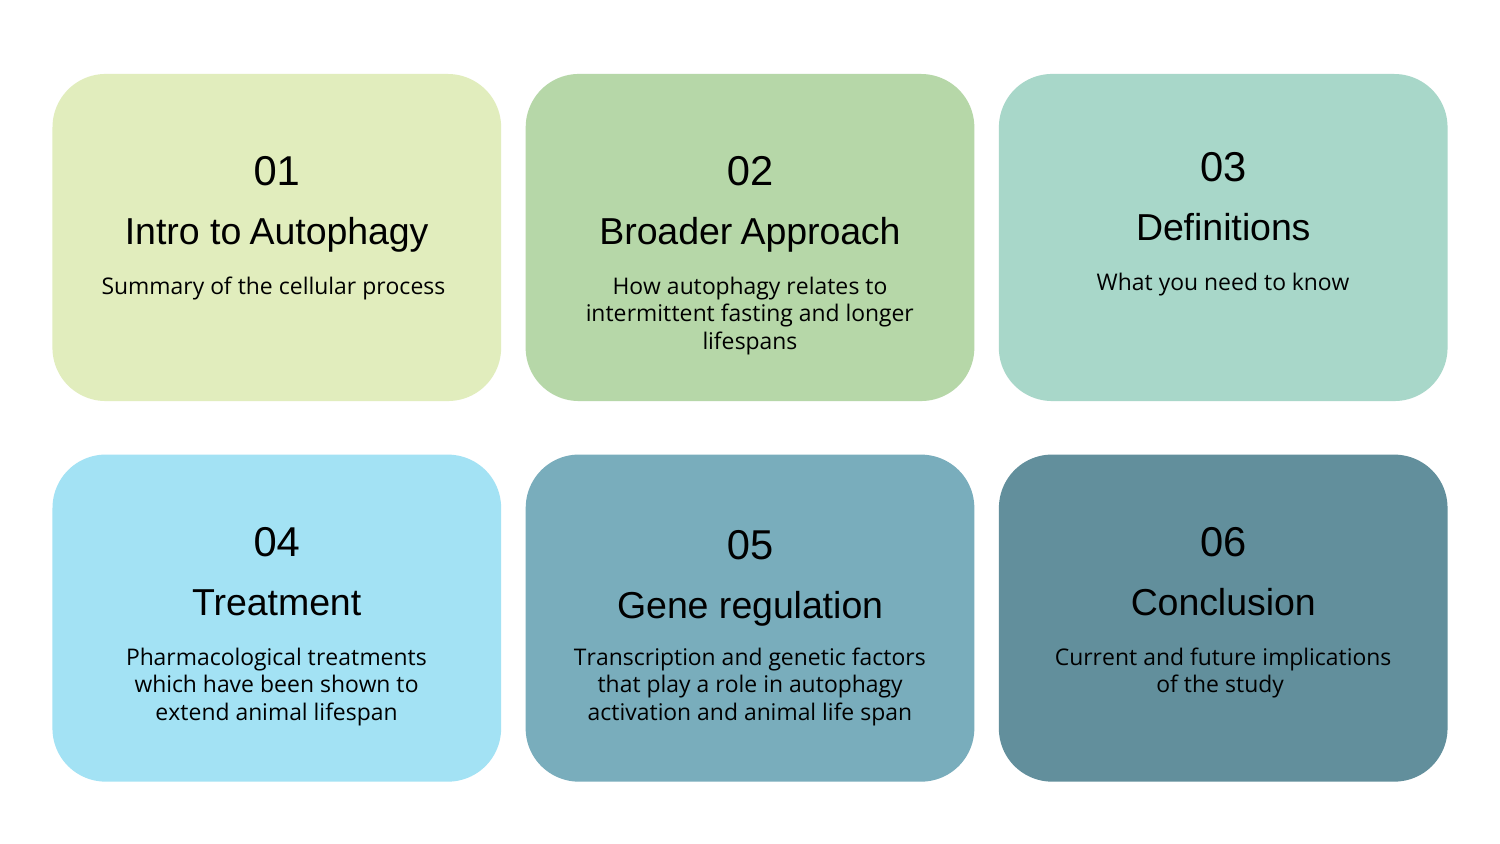

03
# 01
02
Definitions
Intro to Autophagy
Broader Approach
What you need to know
Summary of the cellular process
How autophagy relates to intermittent fasting and longer lifespans

04
06
05
Treatment
Conclusion
Gene regulation
Pharmacological treatments which have been shown to extend animal lifespan
Transcription and genetic factors that play a role in autophagy activation and animal life span
Current and future implications of the study